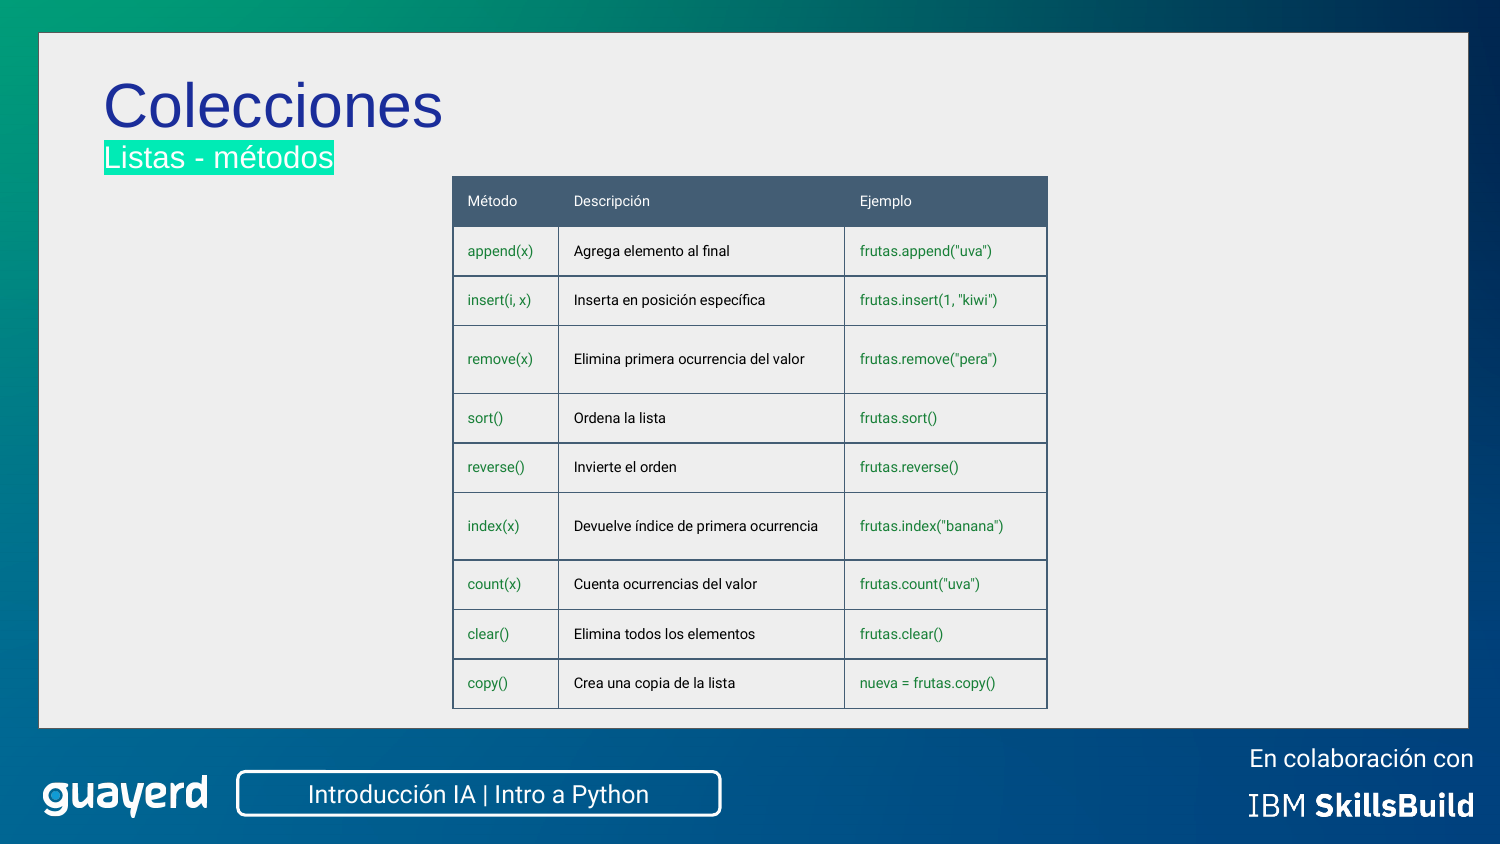

Colecciones
Listas - métodos
| Método | Descripción | Ejemplo |
| --- | --- | --- |
| append(x) | Agrega elemento al final | frutas.append("uva") |
| insert(i, x) | Inserta en posición específica | frutas.insert(1, "kiwi") |
| remove(x) | Elimina primera ocurrencia del valor | frutas.remove("pera") |
| sort() | Ordena la lista | frutas.sort() |
| reverse() | Invierte el orden | frutas.reverse() |
| index(x) | Devuelve índice de primera ocurrencia | frutas.index("banana") |
| count(x) | Cuenta ocurrencias del valor | frutas.count("uva") |
| clear() | Elimina todos los elementos | frutas.clear() |
| copy() | Crea una copia de la lista | nueva = frutas.copy() |
Introducción IA | Intro a Python